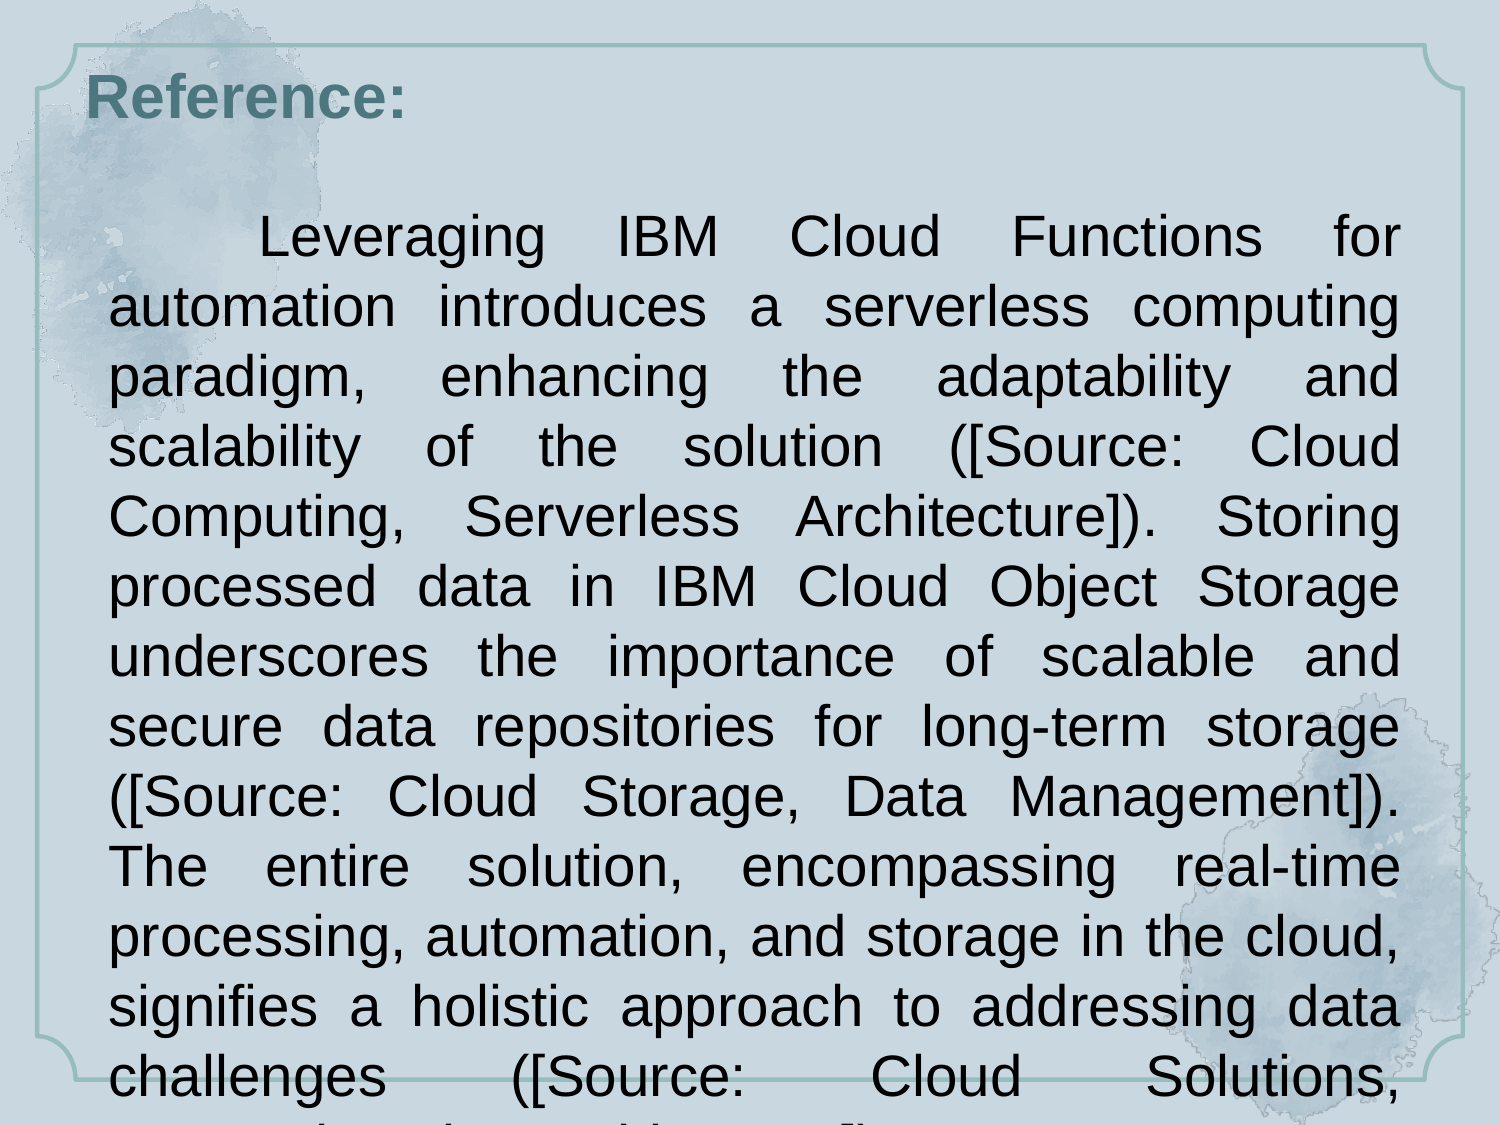

# Reference:
	Leveraging IBM Cloud Functions for automation introduces a serverless computing paradigm, enhancing the adaptability and scalability of the solution ([Source: Cloud Computing, Serverless Architecture]). Storing processed data in IBM Cloud Object Storage underscores the importance of scalable and secure data repositories for long-term storage ([Source: Cloud Storage, Data Management]). The entire solution, encompassing real-time processing, automation, and storage in the cloud, signifies a holistic approach to addressing data challenges ([Source: Cloud Solutions, Comprehensive Architecture]).